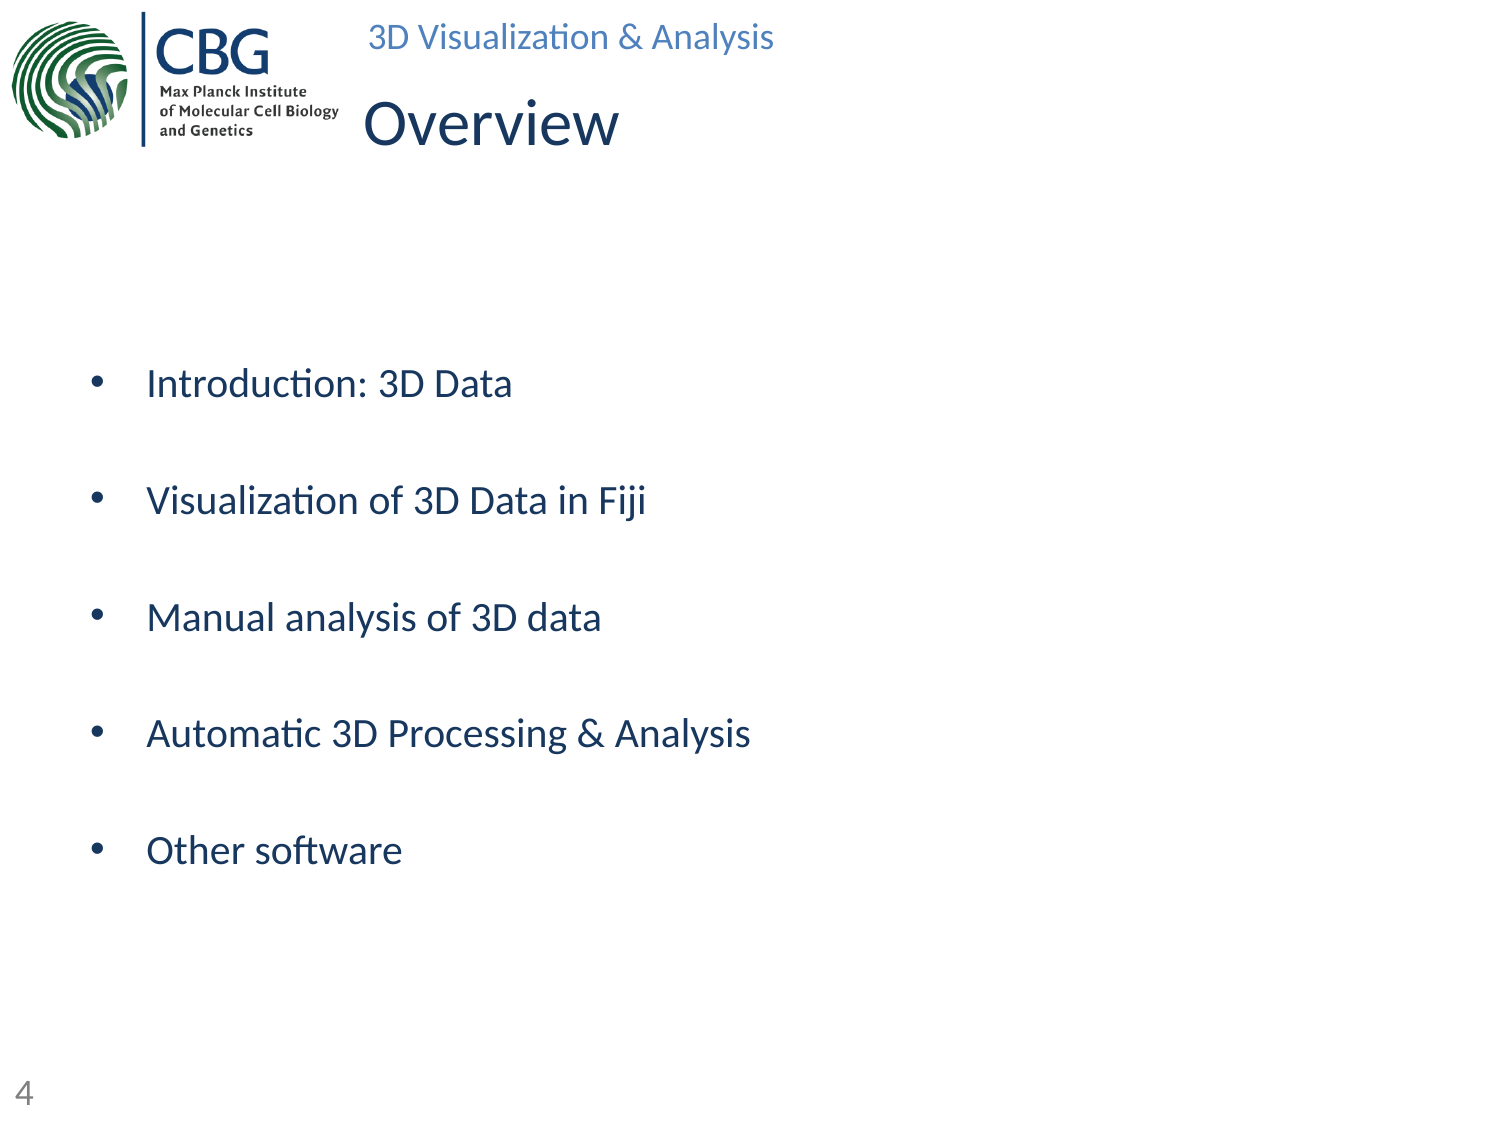

# Overview

Introduction: 3D Data

Visualization of 3D Data in Fiji

Manual analysis of 3D data

Automatic 3D Processing & Analysis

Other software